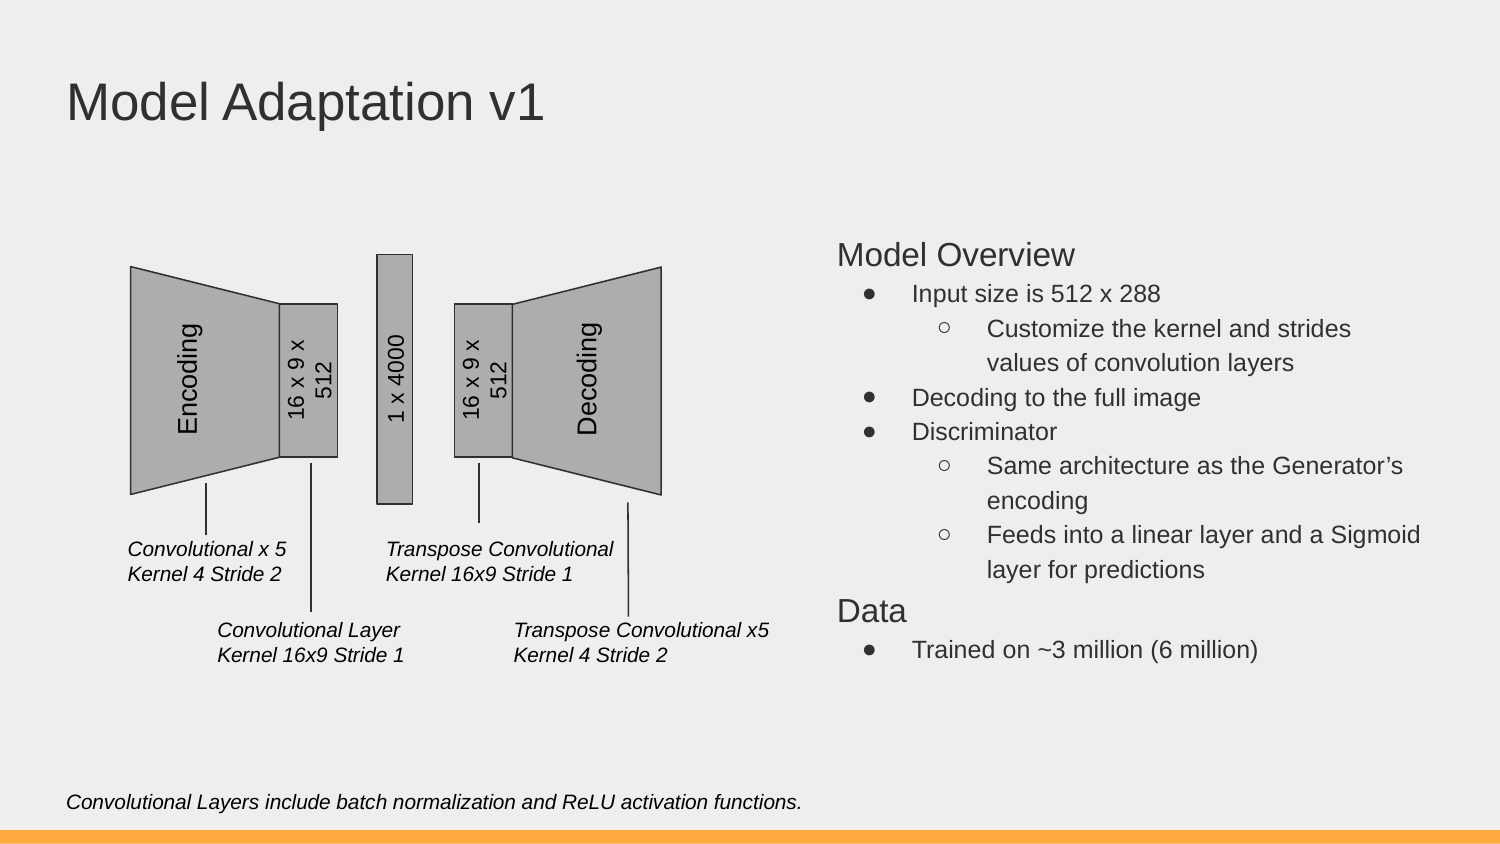

# Model Adaptation v1
Model Overview
Input size is 512 x 288
Customize the kernel and strides values of convolution layers
Decoding to the full image
Discriminator
Same architecture as the Generator’s encoding
Feeds into a linear layer and a Sigmoid layer for predictions
Data
Trained on ~3 million (6 million)

Encoding
16 x 9 x 512
Convolutional x 5
Kernel 4 Stride 2
Convolutional Layer
Kernel 16x9 Stride 1

Decoding
16 x 9 x 512
Transpose Convolutional
Kernel 16x9 Stride 1
Transpose Convolutional x5
Kernel 4 Stride 2
1 x 4000
Convolutional Layers include batch normalization and ReLU activation functions.